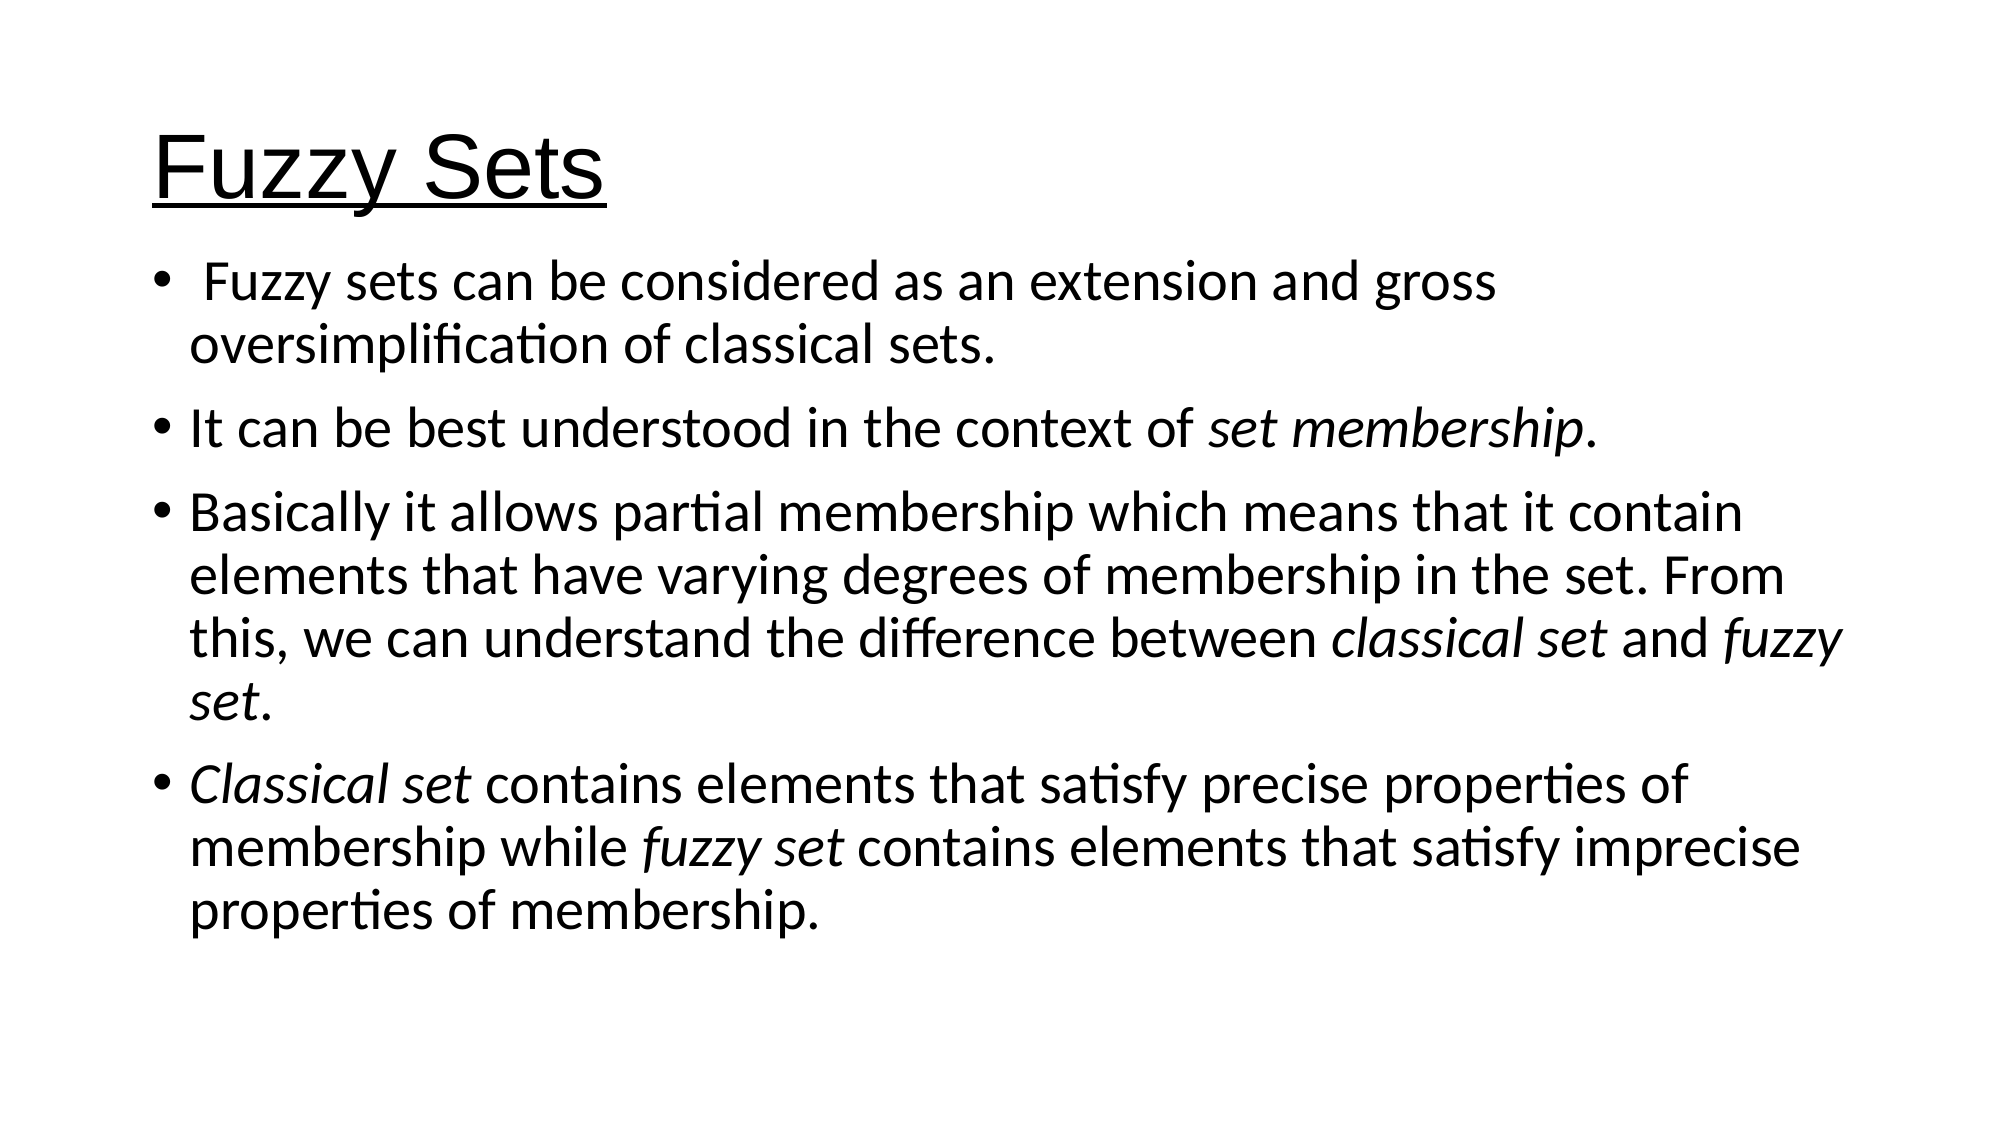

# Fuzzy Sets
 Fuzzy sets can be considered as an extension and gross oversimplification of classical sets.
It can be best understood in the context of set membership.
Basically it allows partial membership which means that it contain elements that have varying degrees of membership in the set. From this, we can understand the difference between classical set and fuzzy set.
Classical set contains elements that satisfy precise properties of membership while fuzzy set contains elements that satisfy imprecise properties of membership.